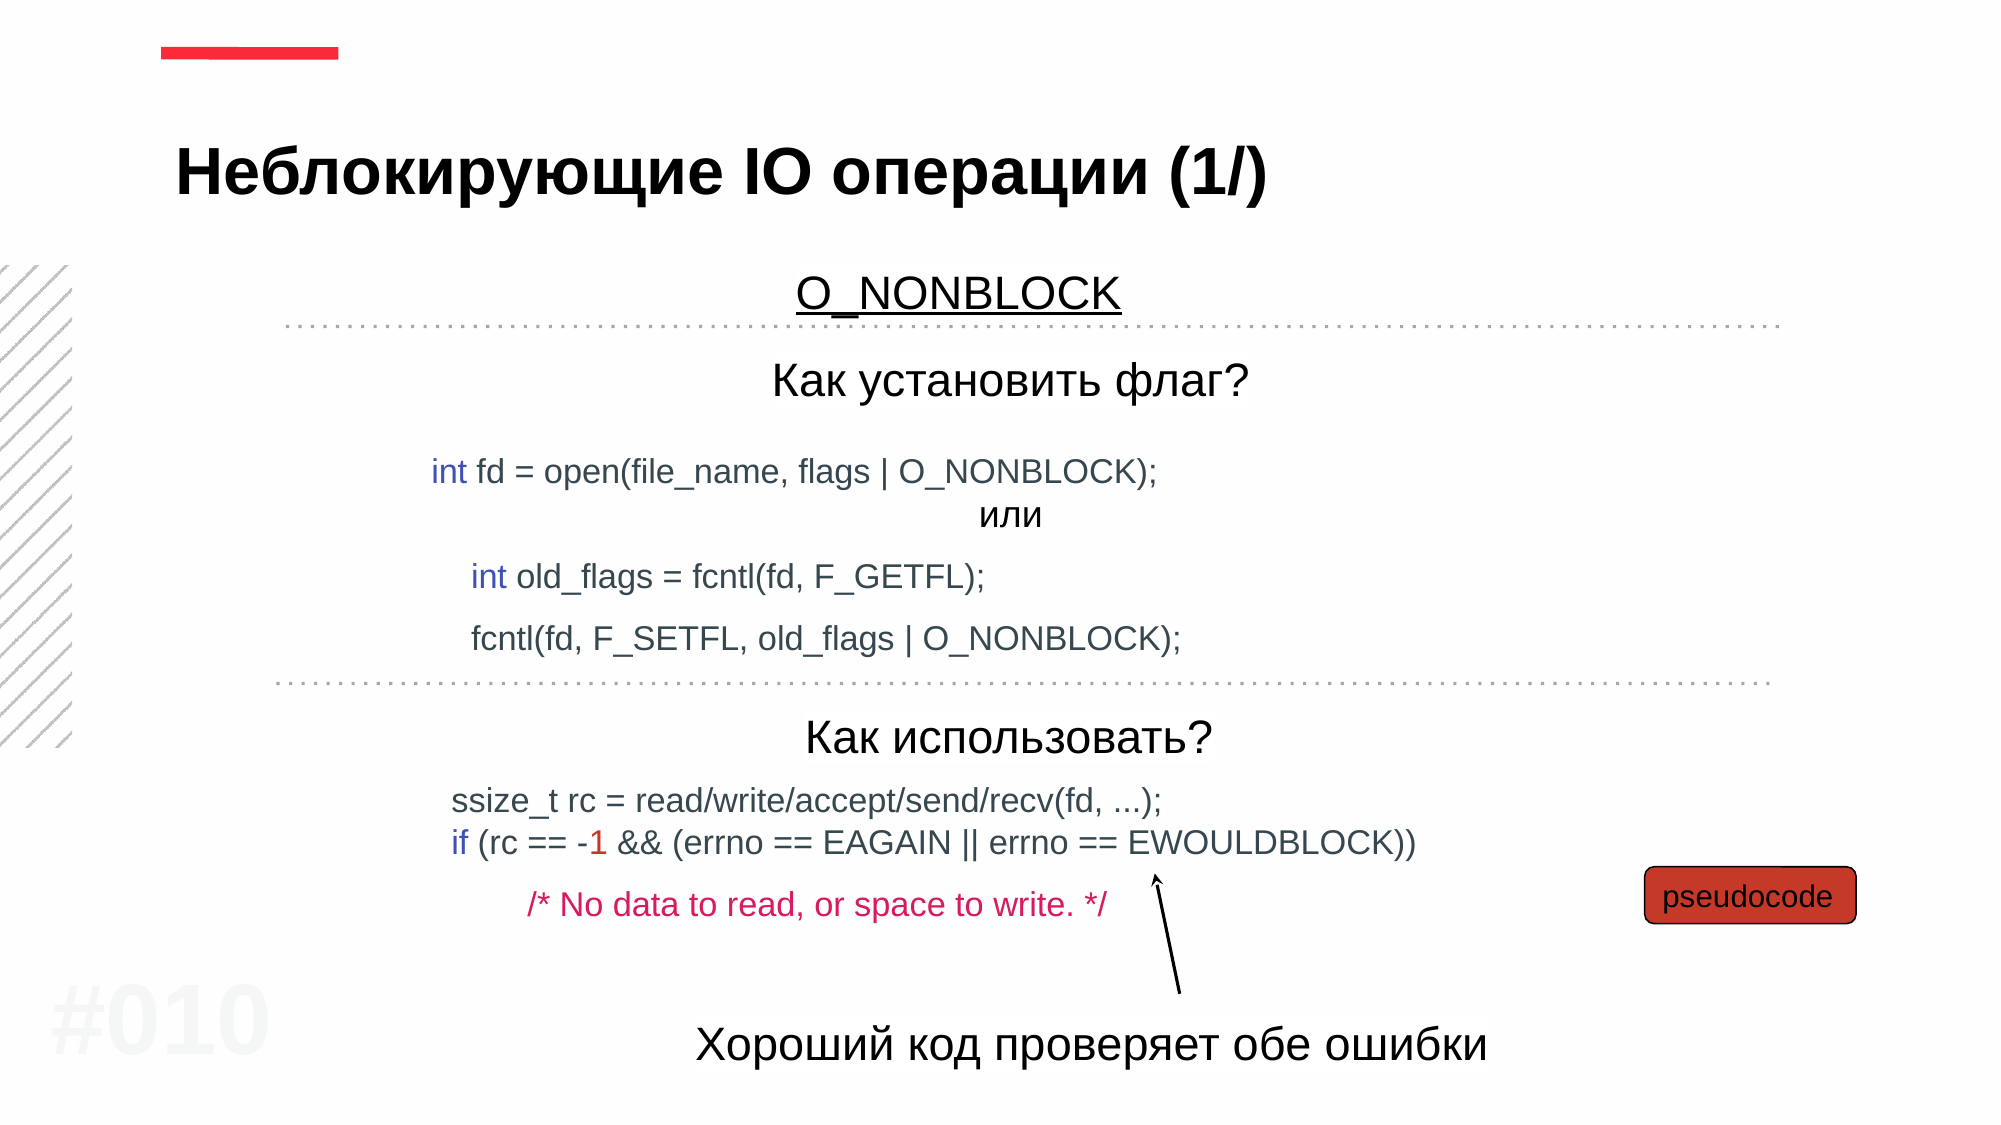

Неблокирующие IO операции (1/)
O_NONBLOCK
Как установить флаг?

int fd = open(file_name, flags | O_NONBLOCK);
или
int old_flags = fcntl(fd, F_GETFL);
fcntl(fd, F_SETFL, old_flags | O_NONBLOCK);

Как использовать?
ssize_t rc = read/write/accept/send/recv(fd, ...);
if (rc == -1 && (errno == EAGAIN || errno == EWOULDBLOCK))
        /* No data to read, or space to write. */
pseudocode

#010
Хороший код проверяет обе ошибки